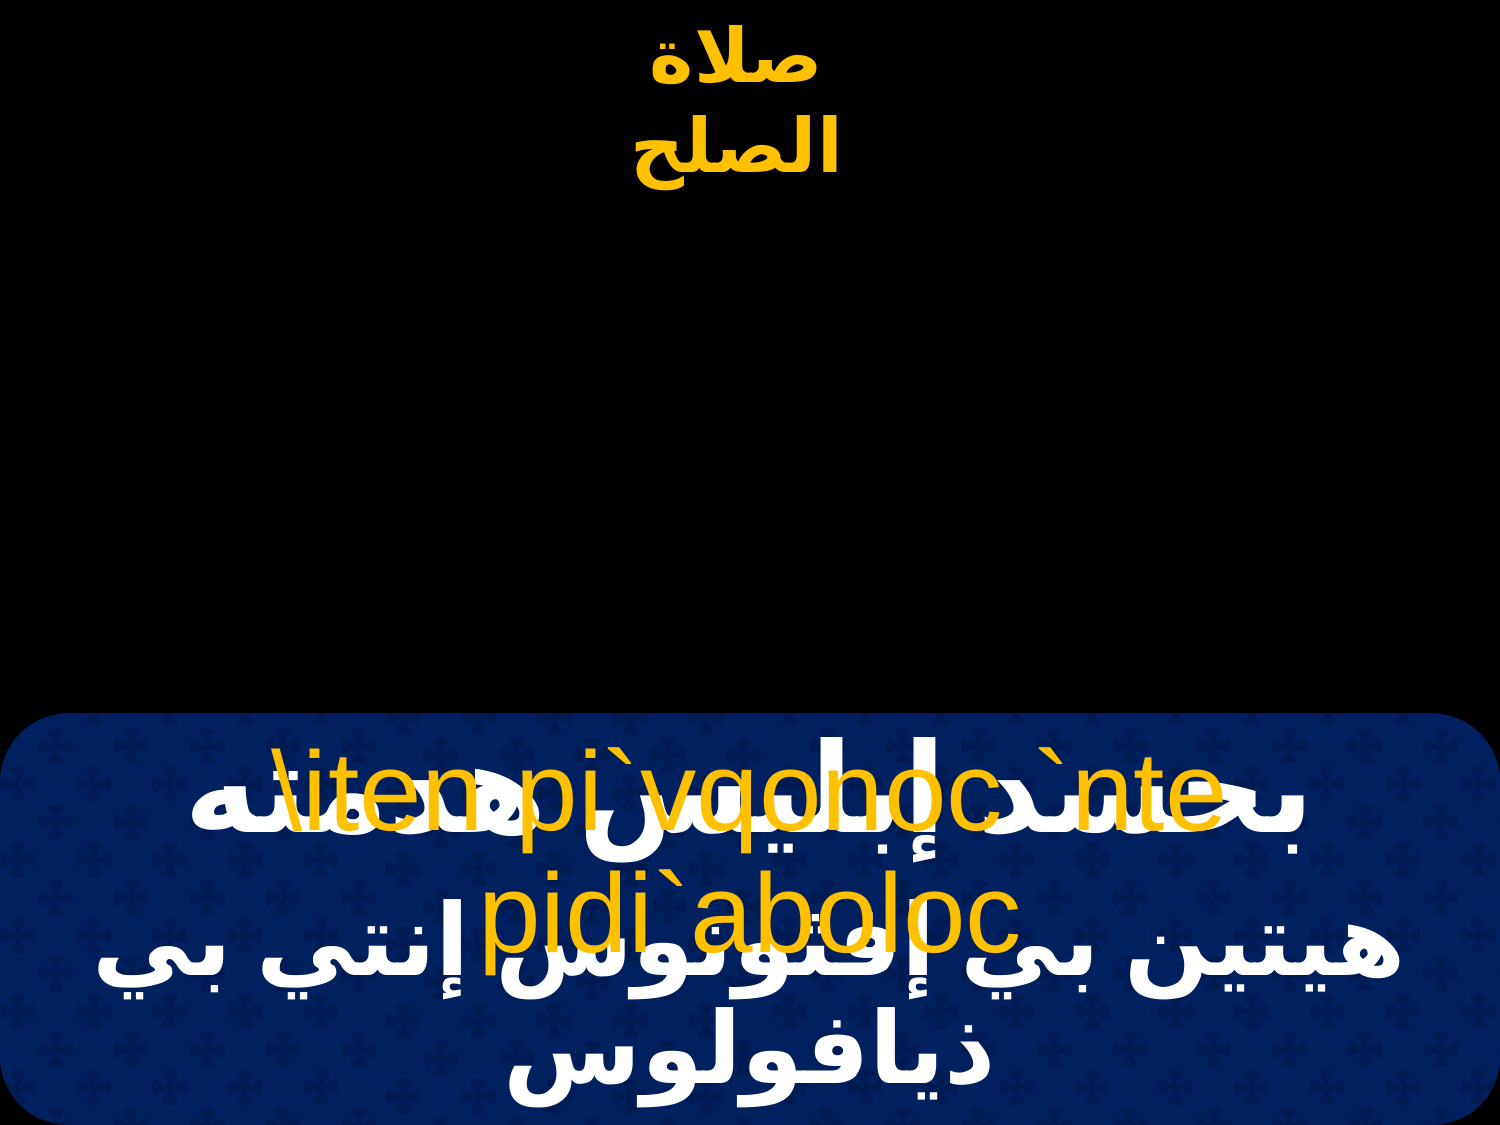

# بحسد إبليس هدمته
\iten pi`vqonoc `nte pidi`aboloc
هيتين بي إفثونوس إنتي بي ذيافولوس